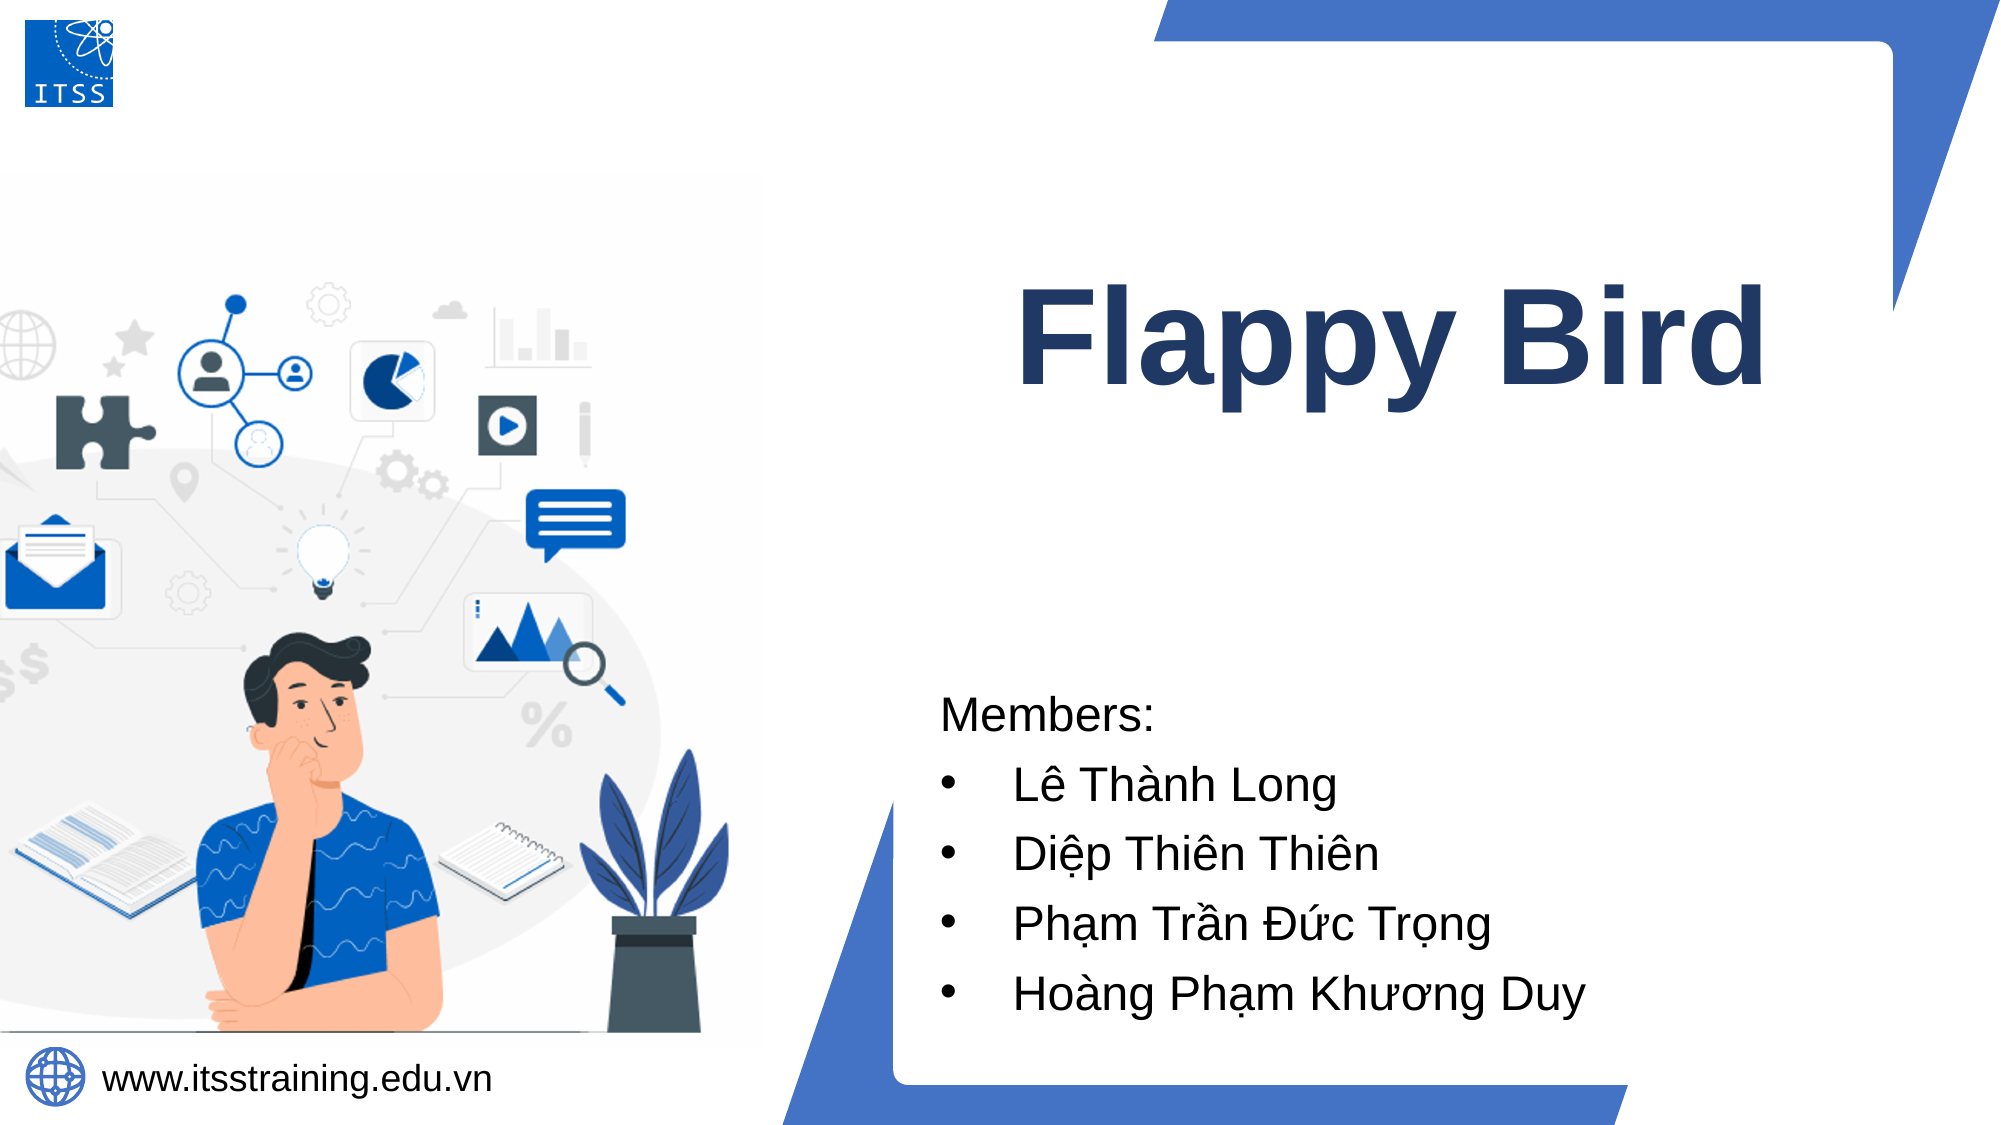

# Flappy Bird
Members:
Lê Thành Long
Diệp Thiên Thiên
Phạm Trần Đức Trọng
Hoàng Phạm Khương Duy